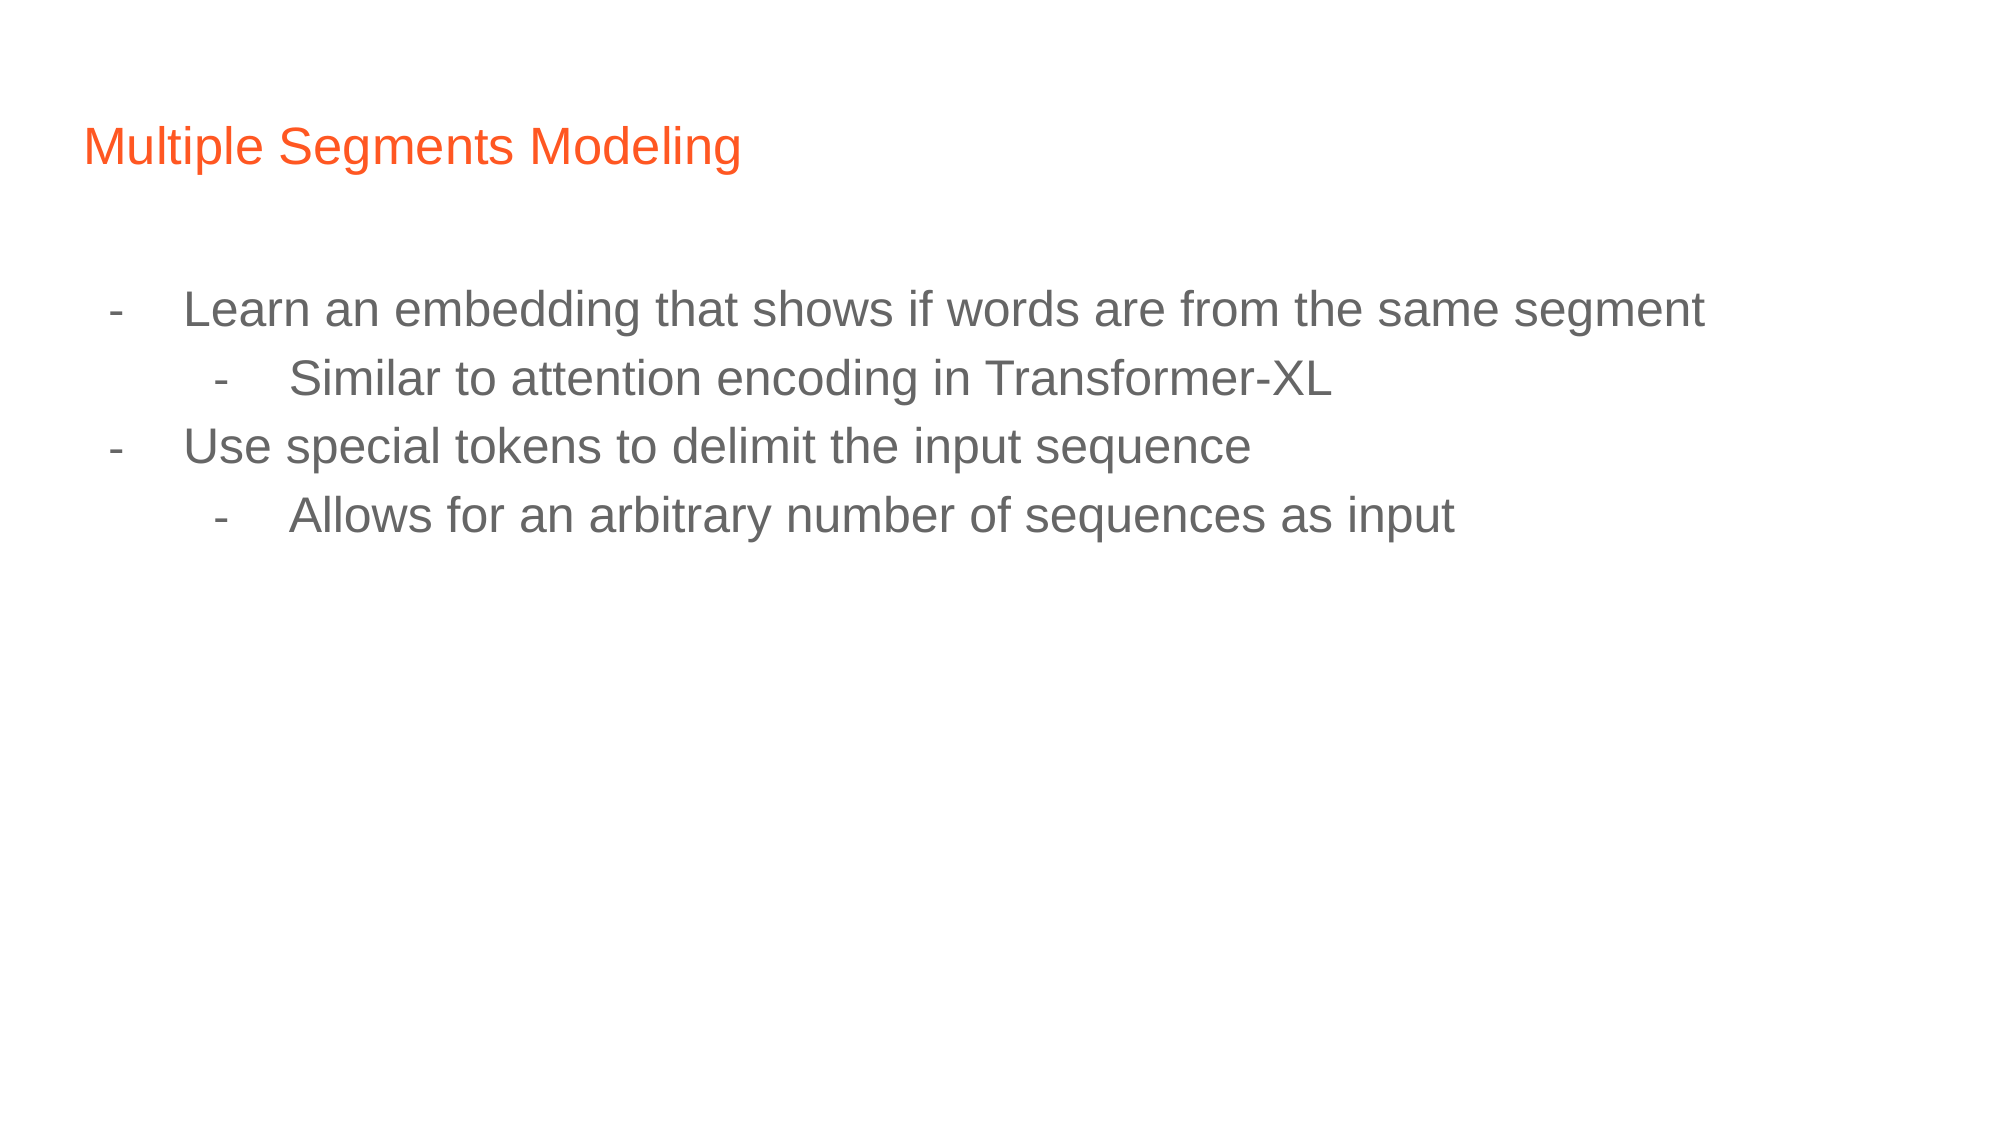

# Multiple Segments Modeling
Learn an embedding that shows if words are from the same segment
Similar to attention encoding in Transformer-XL
Use special tokens to delimit the input sequence
Allows for an arbitrary number of sequences as input